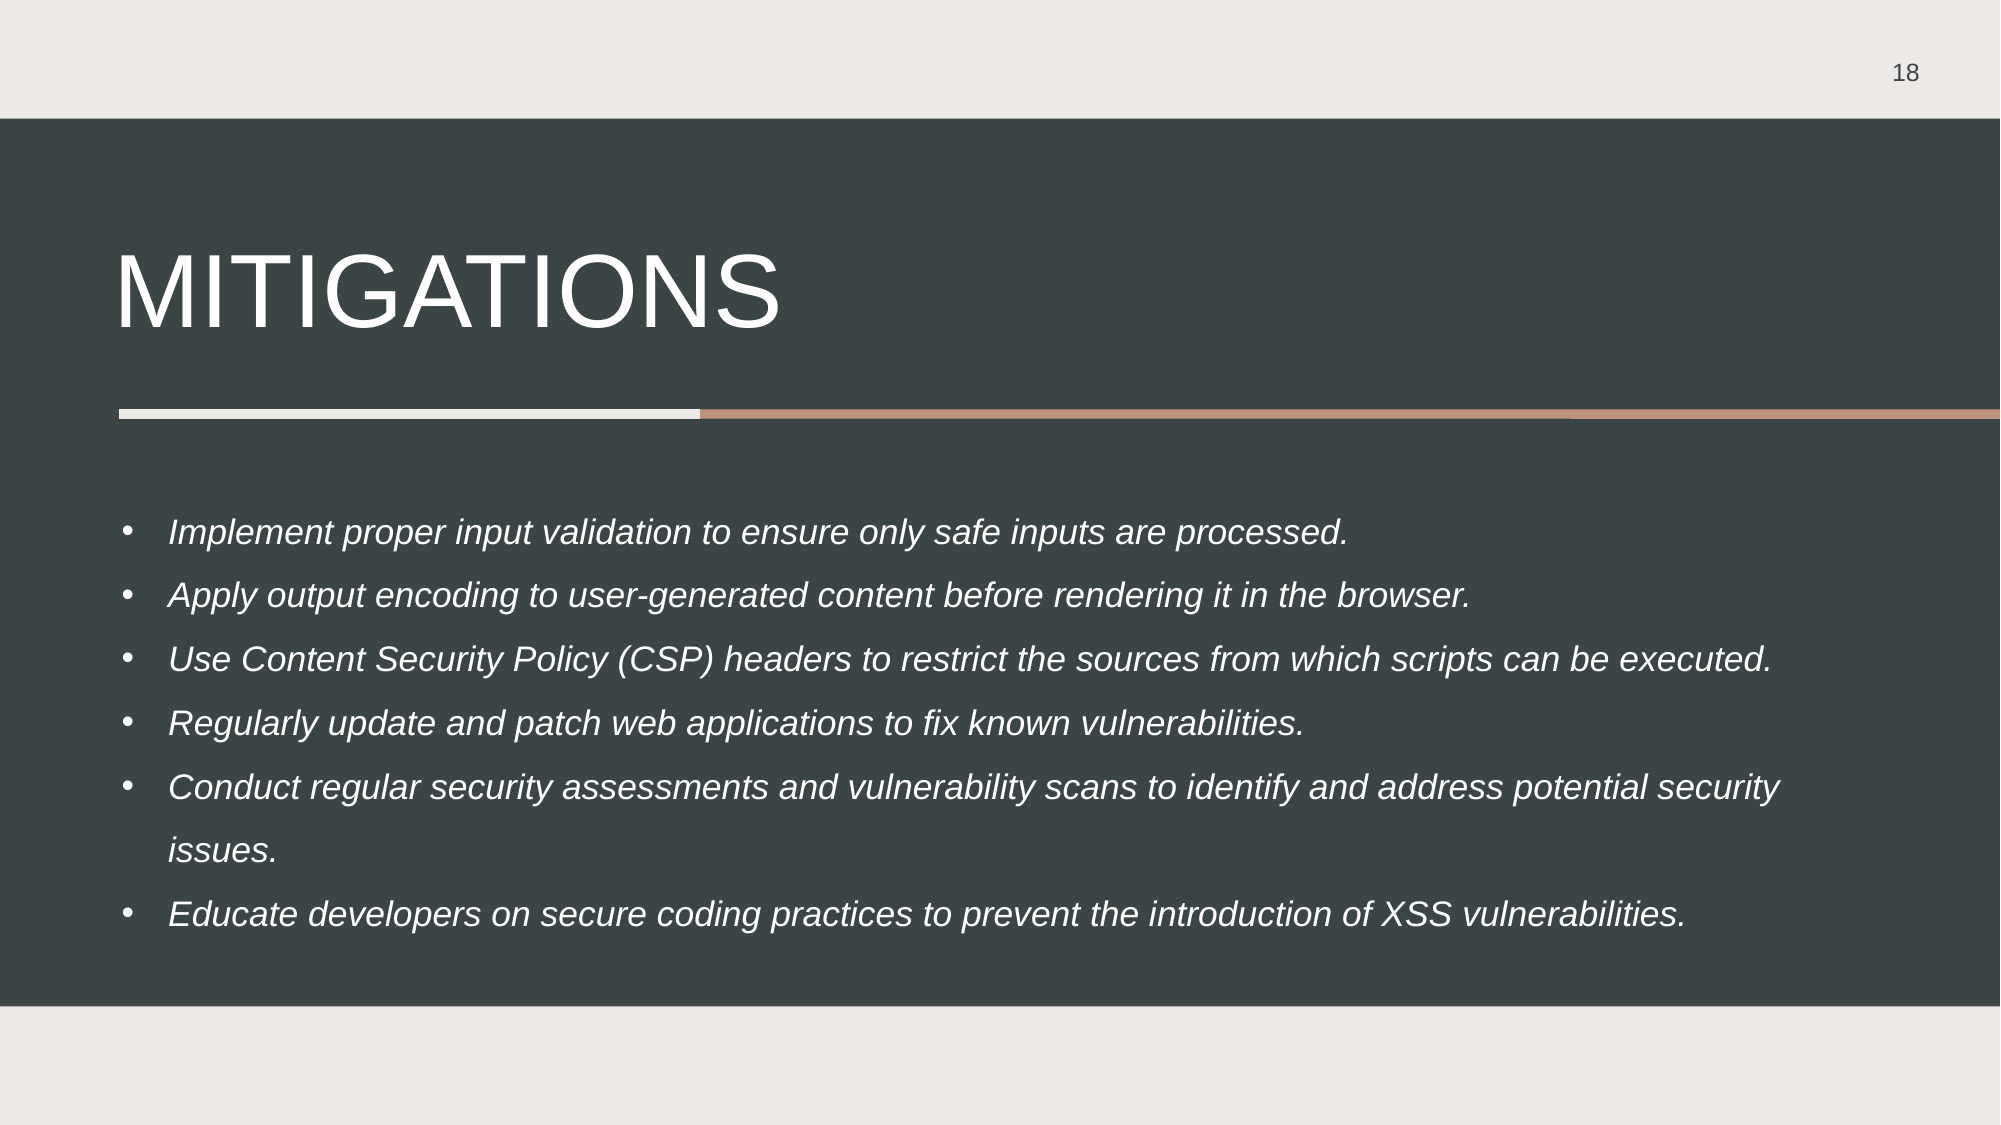

18
# MITIGATIONS
Implement proper input validation to ensure only safe inputs are processed.
Apply output encoding to user-generated content before rendering it in the browser.
Use Content Security Policy (CSP) headers to restrict the sources from which scripts can be executed.
Regularly update and patch web applications to fix known vulnerabilities.
Conduct regular security assessments and vulnerability scans to identify and address potential security issues.
Educate developers on secure coding practices to prevent the introduction of XSS vulnerabilities.